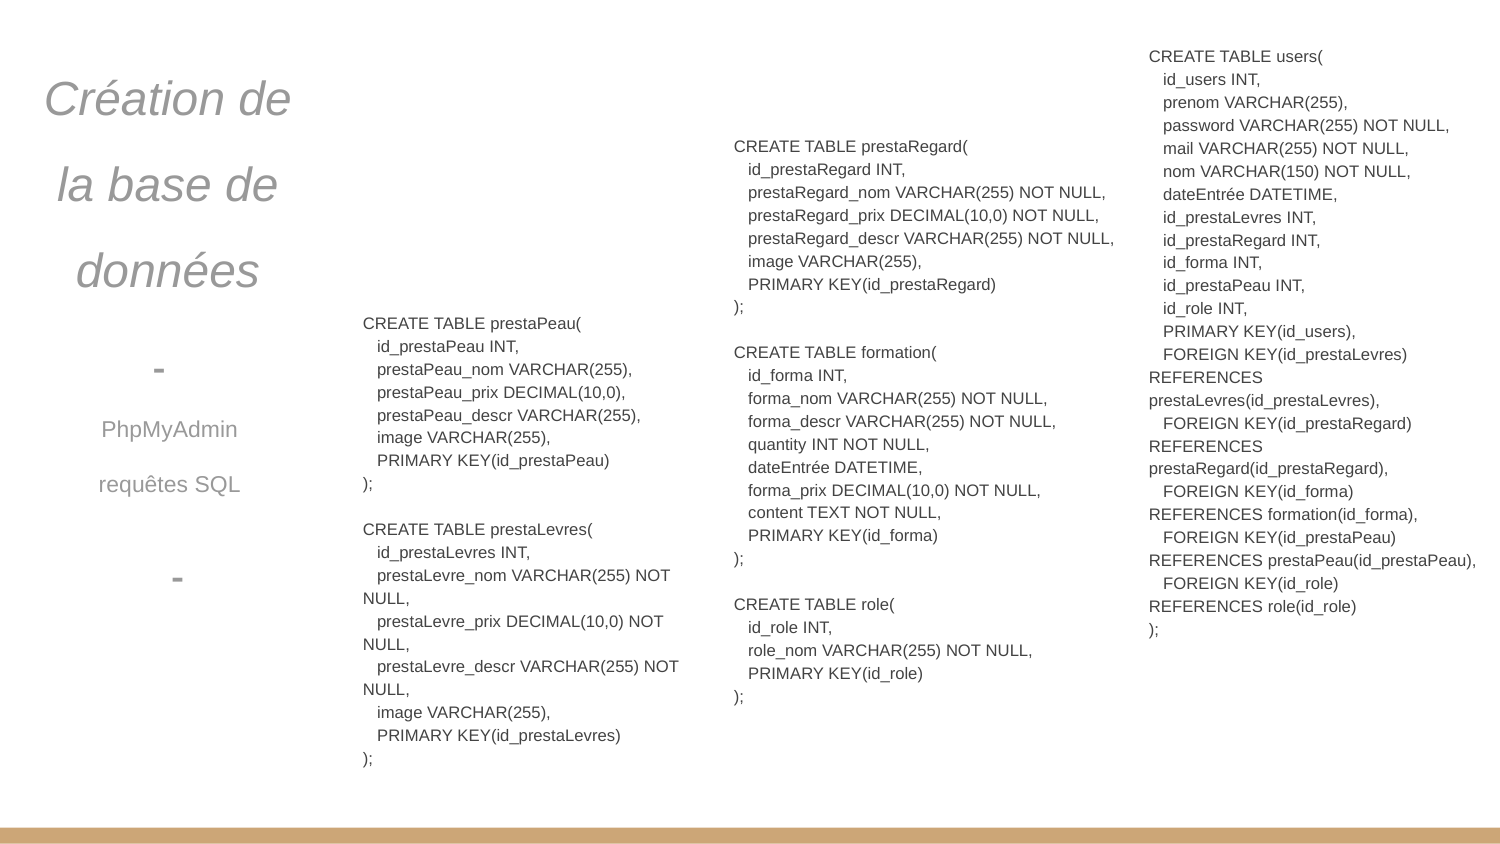

Création de la base de données
-
PhpMyAdmin

requêtes SQL

  -

CREATE TABLE users(
   id_users INT,
   prenom VARCHAR(255),
   password VARCHAR(255) NOT NULL,
   mail VARCHAR(255) NOT NULL,
   nom VARCHAR(150) NOT NULL,
   dateEntrée DATETIME,
   id_prestaLevres INT,
   id_prestaRegard INT,
   id_forma INT,
   id_prestaPeau INT,
   id_role INT,
   PRIMARY KEY(id_users),
   FOREIGN KEY(id_prestaLevres) REFERENCES prestaLevres(id_prestaLevres),
   FOREIGN KEY(id_prestaRegard) REFERENCES prestaRegard(id_prestaRegard),
   FOREIGN KEY(id_forma)
REFERENCES formation(id_forma),
   FOREIGN KEY(id_prestaPeau) REFERENCES prestaPeau(id_prestaPeau),
   FOREIGN KEY(id_role)
REFERENCES role(id_role)
);
CREATE TABLE prestaRegard(
   id_prestaRegard INT,
   prestaRegard_nom VARCHAR(255) NOT NULL,
   prestaRegard_prix DECIMAL(10,0) NOT NULL,
   prestaRegard_descr VARCHAR(255) NOT NULL,
   image VARCHAR(255),
   PRIMARY KEY(id_prestaRegard)
);

CREATE TABLE formation(
   id_forma INT,
   forma_nom VARCHAR(255) NOT NULL,
   forma_descr VARCHAR(255) NOT NULL,
   quantity INT NOT NULL,
   dateEntrée DATETIME,
   forma_prix DECIMAL(10,0) NOT NULL,
   content TEXT NOT NULL,
   PRIMARY KEY(id_forma)
);

CREATE TABLE role(
   id_role INT,
   role_nom VARCHAR(255) NOT NULL,
   PRIMARY KEY(id_role)
);
CREATE TABLE prestaPeau(
   id_prestaPeau INT,
   prestaPeau_nom VARCHAR(255),
   prestaPeau_prix DECIMAL(10,0),
   prestaPeau_descr VARCHAR(255),
   image VARCHAR(255),
   PRIMARY KEY(id_prestaPeau)
);

CREATE TABLE prestaLevres(
   id_prestaLevres INT,
   prestaLevre_nom VARCHAR(255) NOT NULL,
   prestaLevre_prix DECIMAL(10,0) NOT NULL,
   prestaLevre_descr VARCHAR(255) NOT NULL,
   image VARCHAR(255),
   PRIMARY KEY(id_prestaLevres)
);